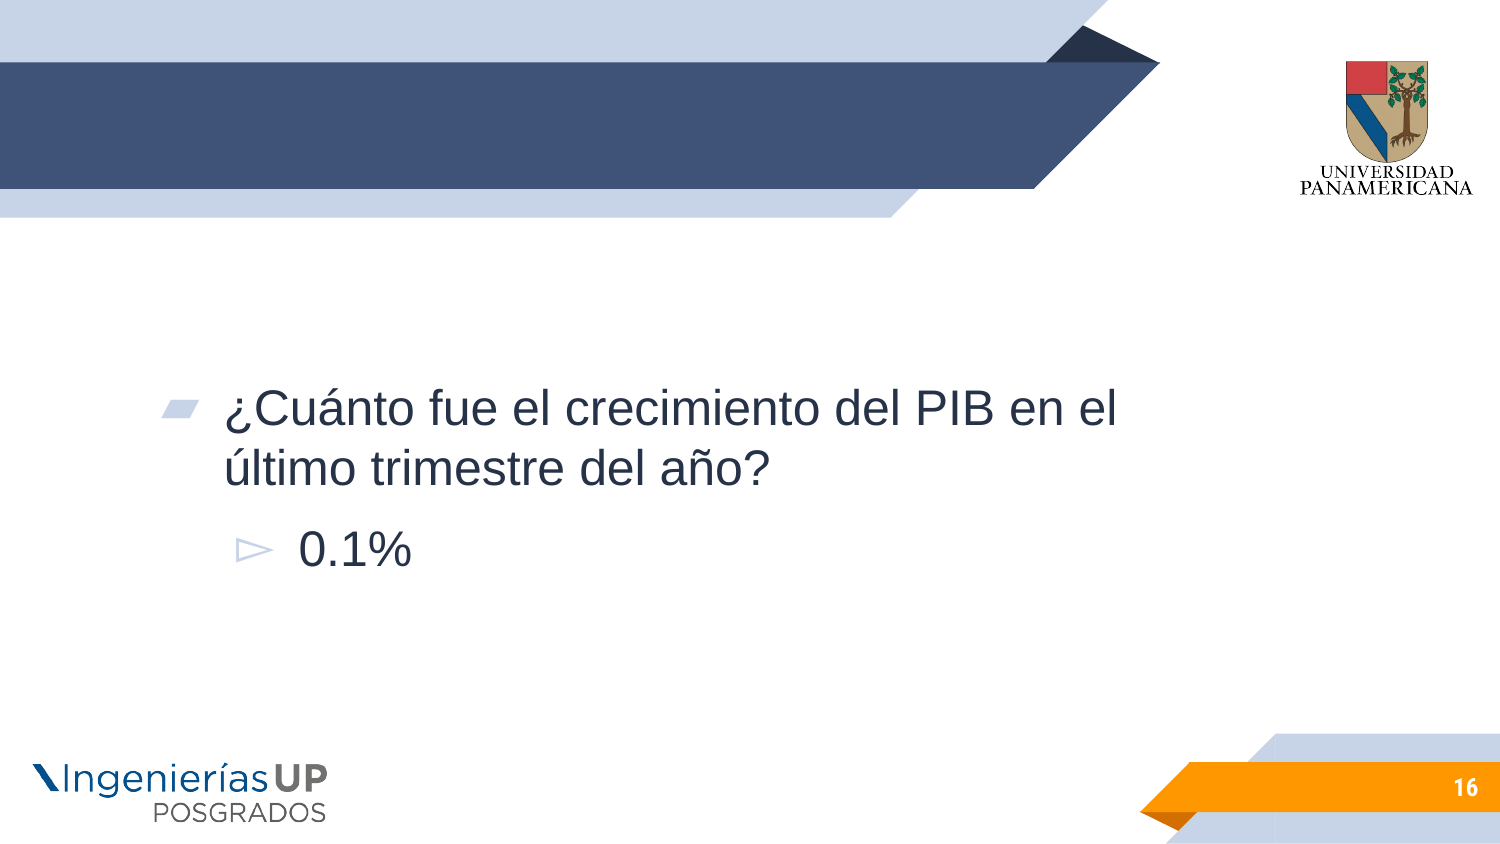

#
¿Cuánto fue el crecimiento del PIB en el último trimestre del año?
0.1%
16